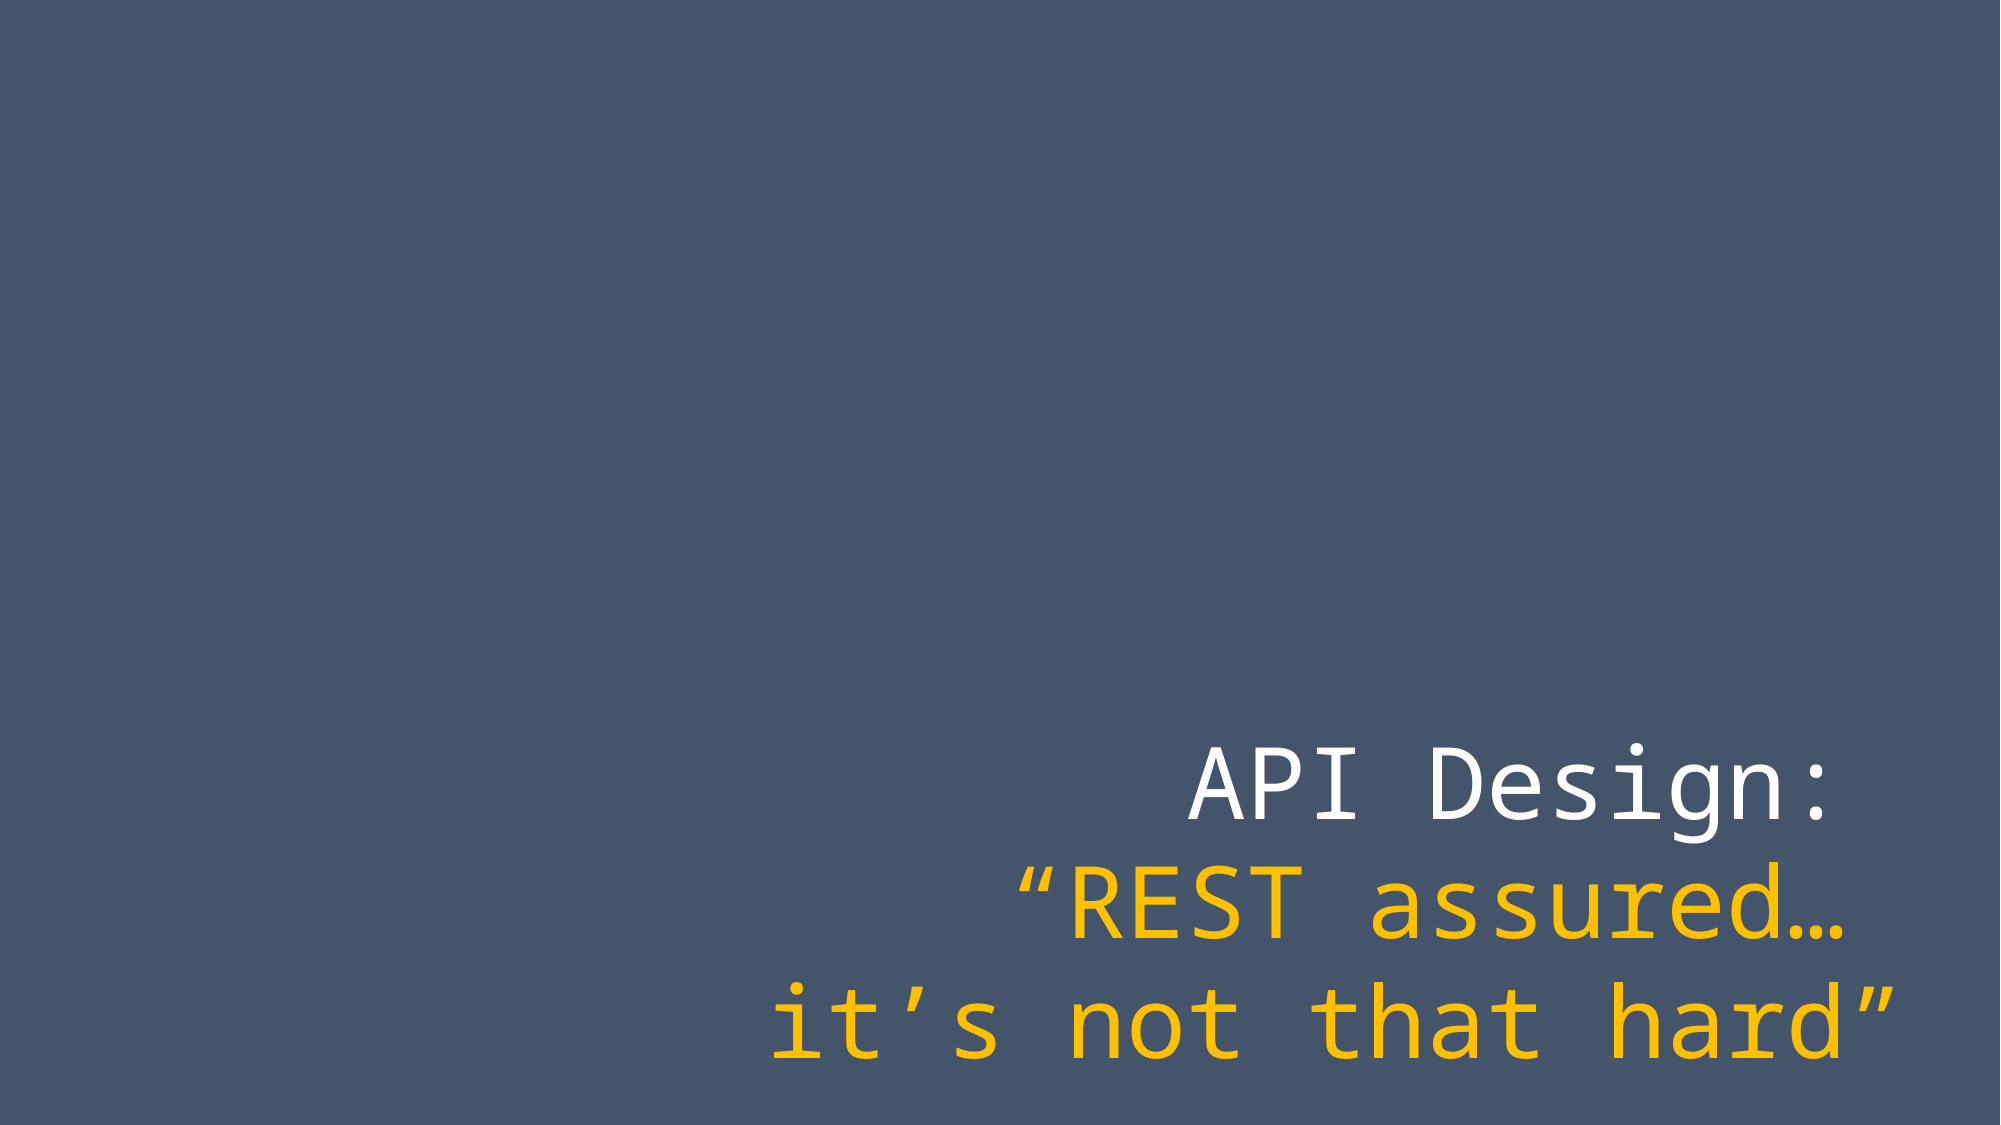

API Design:
“REST assured…
it’s not that hard”